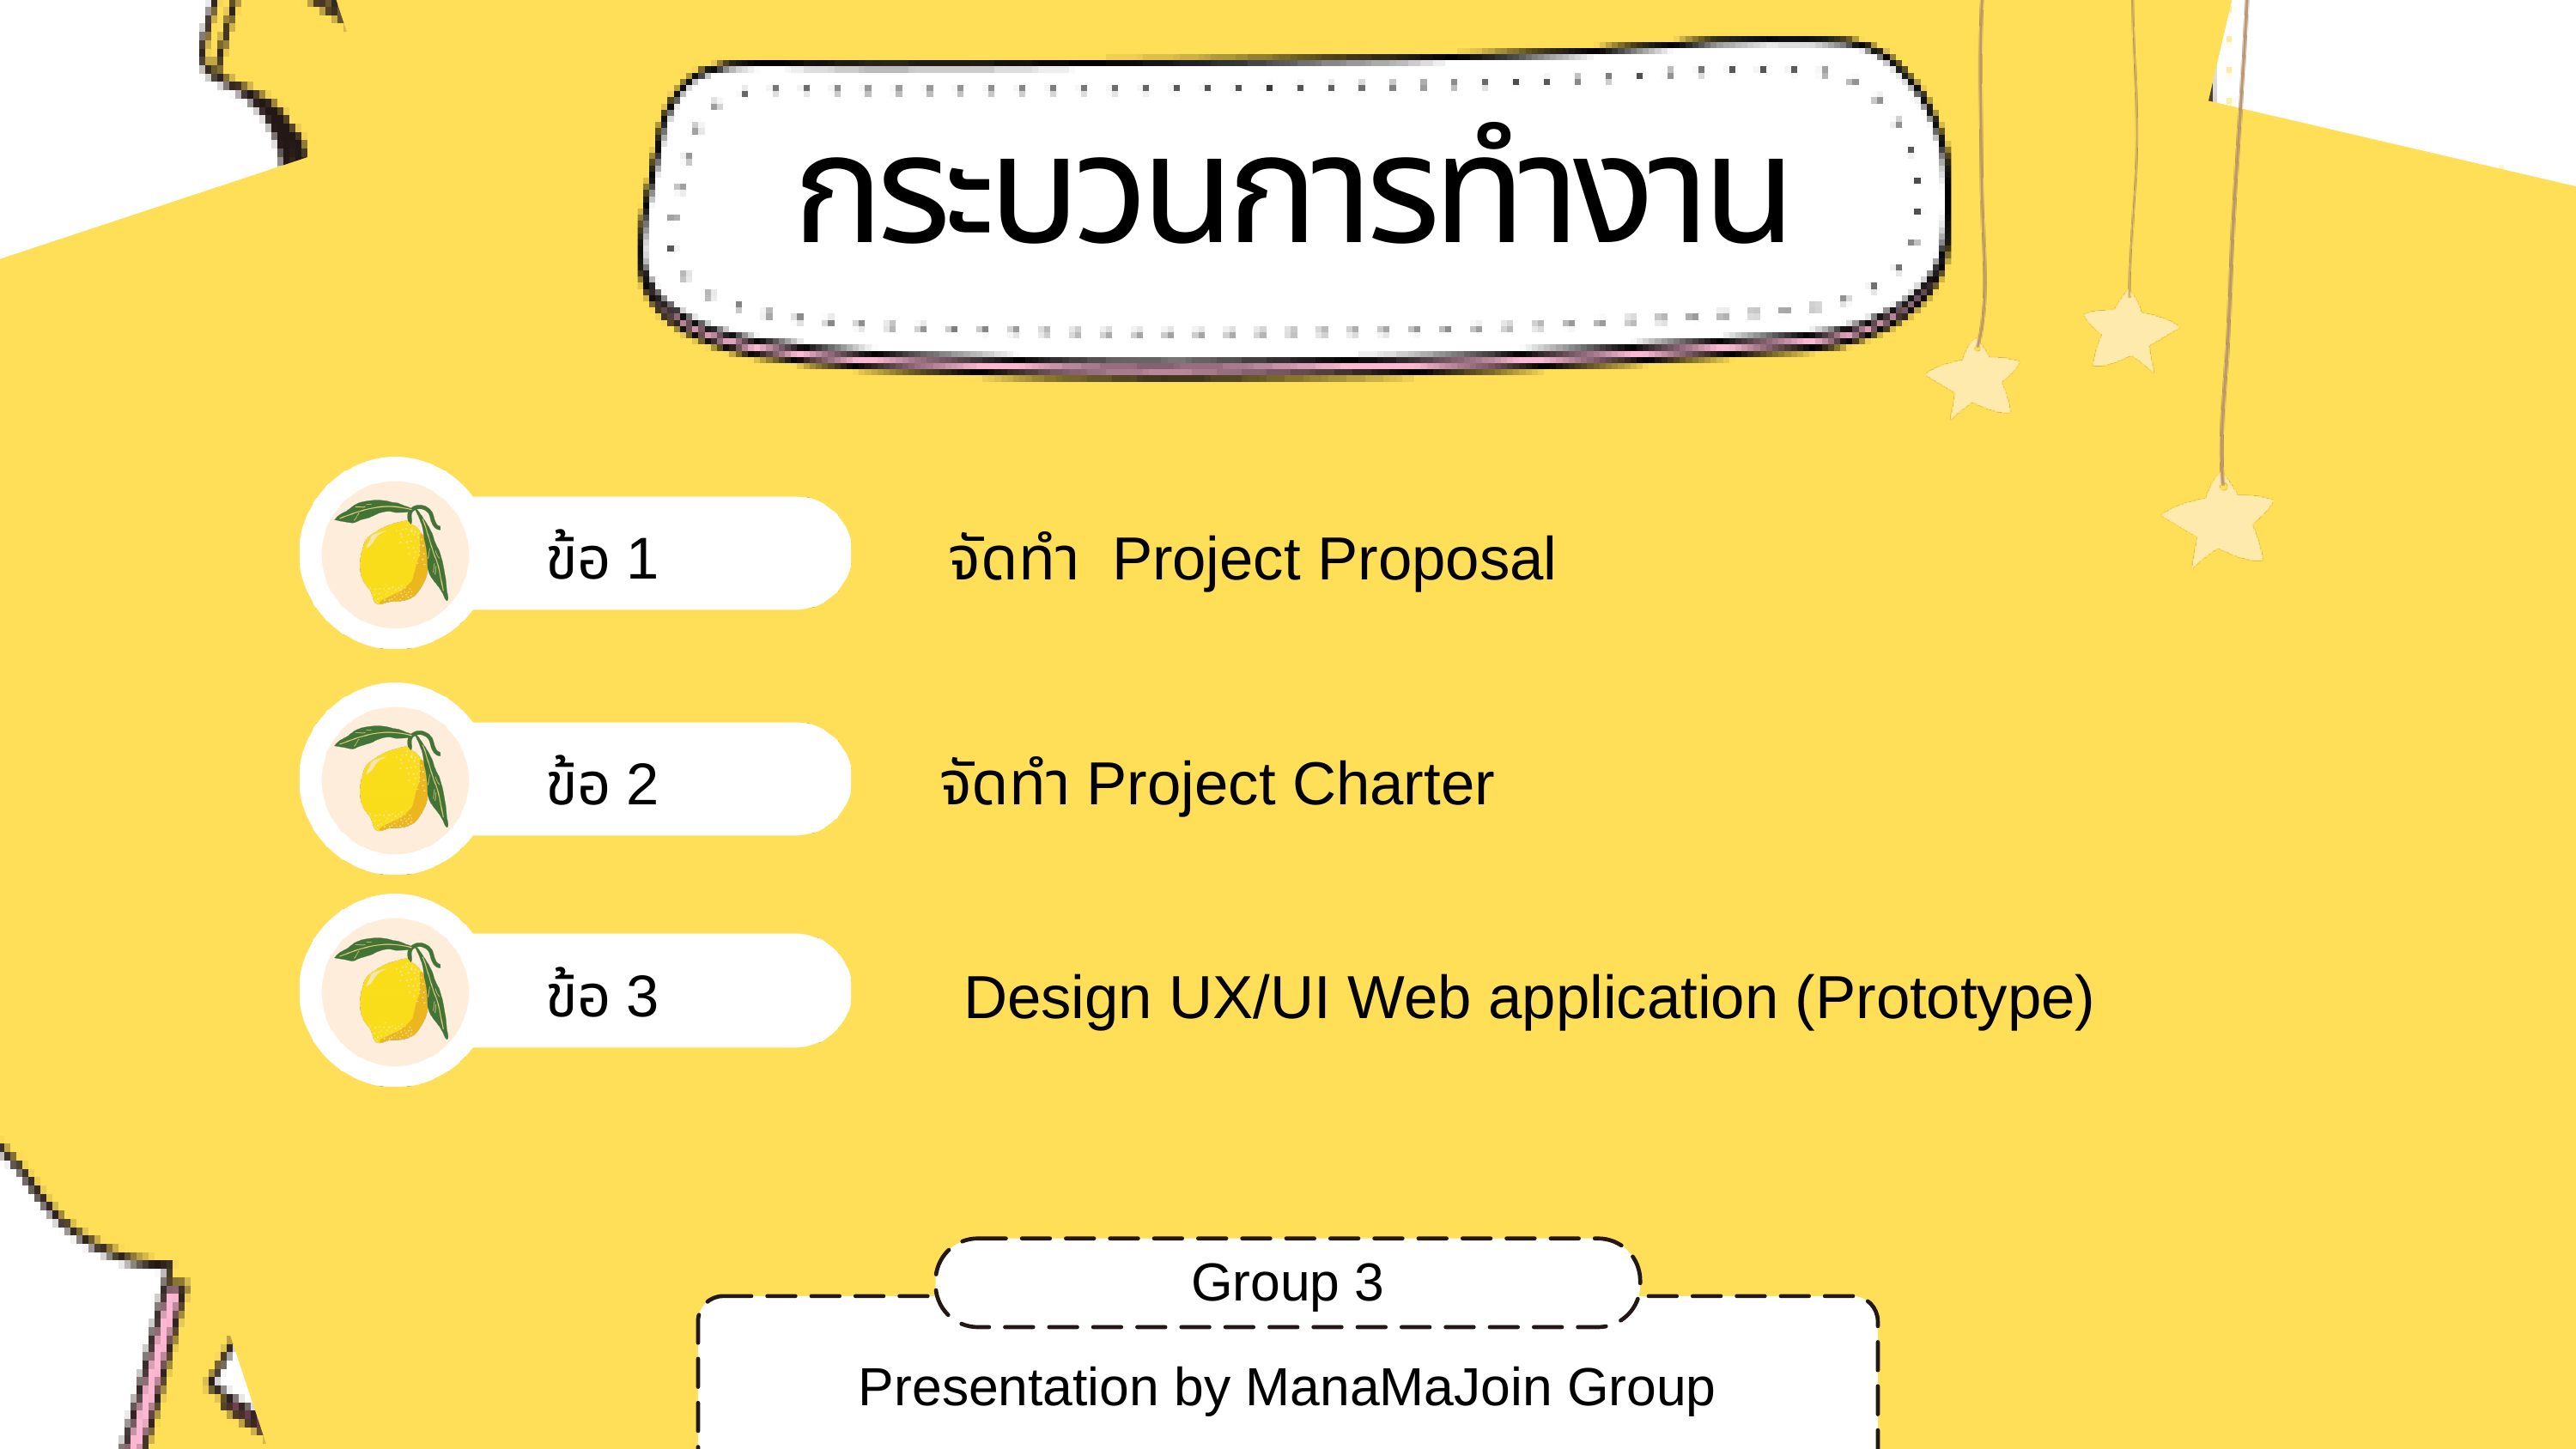

กระบวนการทำงาน

จัดทำ  Project Proposal
ข้อ 1

จัดทำ Project Charter
ข้อ 2

Design UX/UI Web application (Prototype)
ข้อ 3

Group 3

Presentation by ManaMaJoin Group